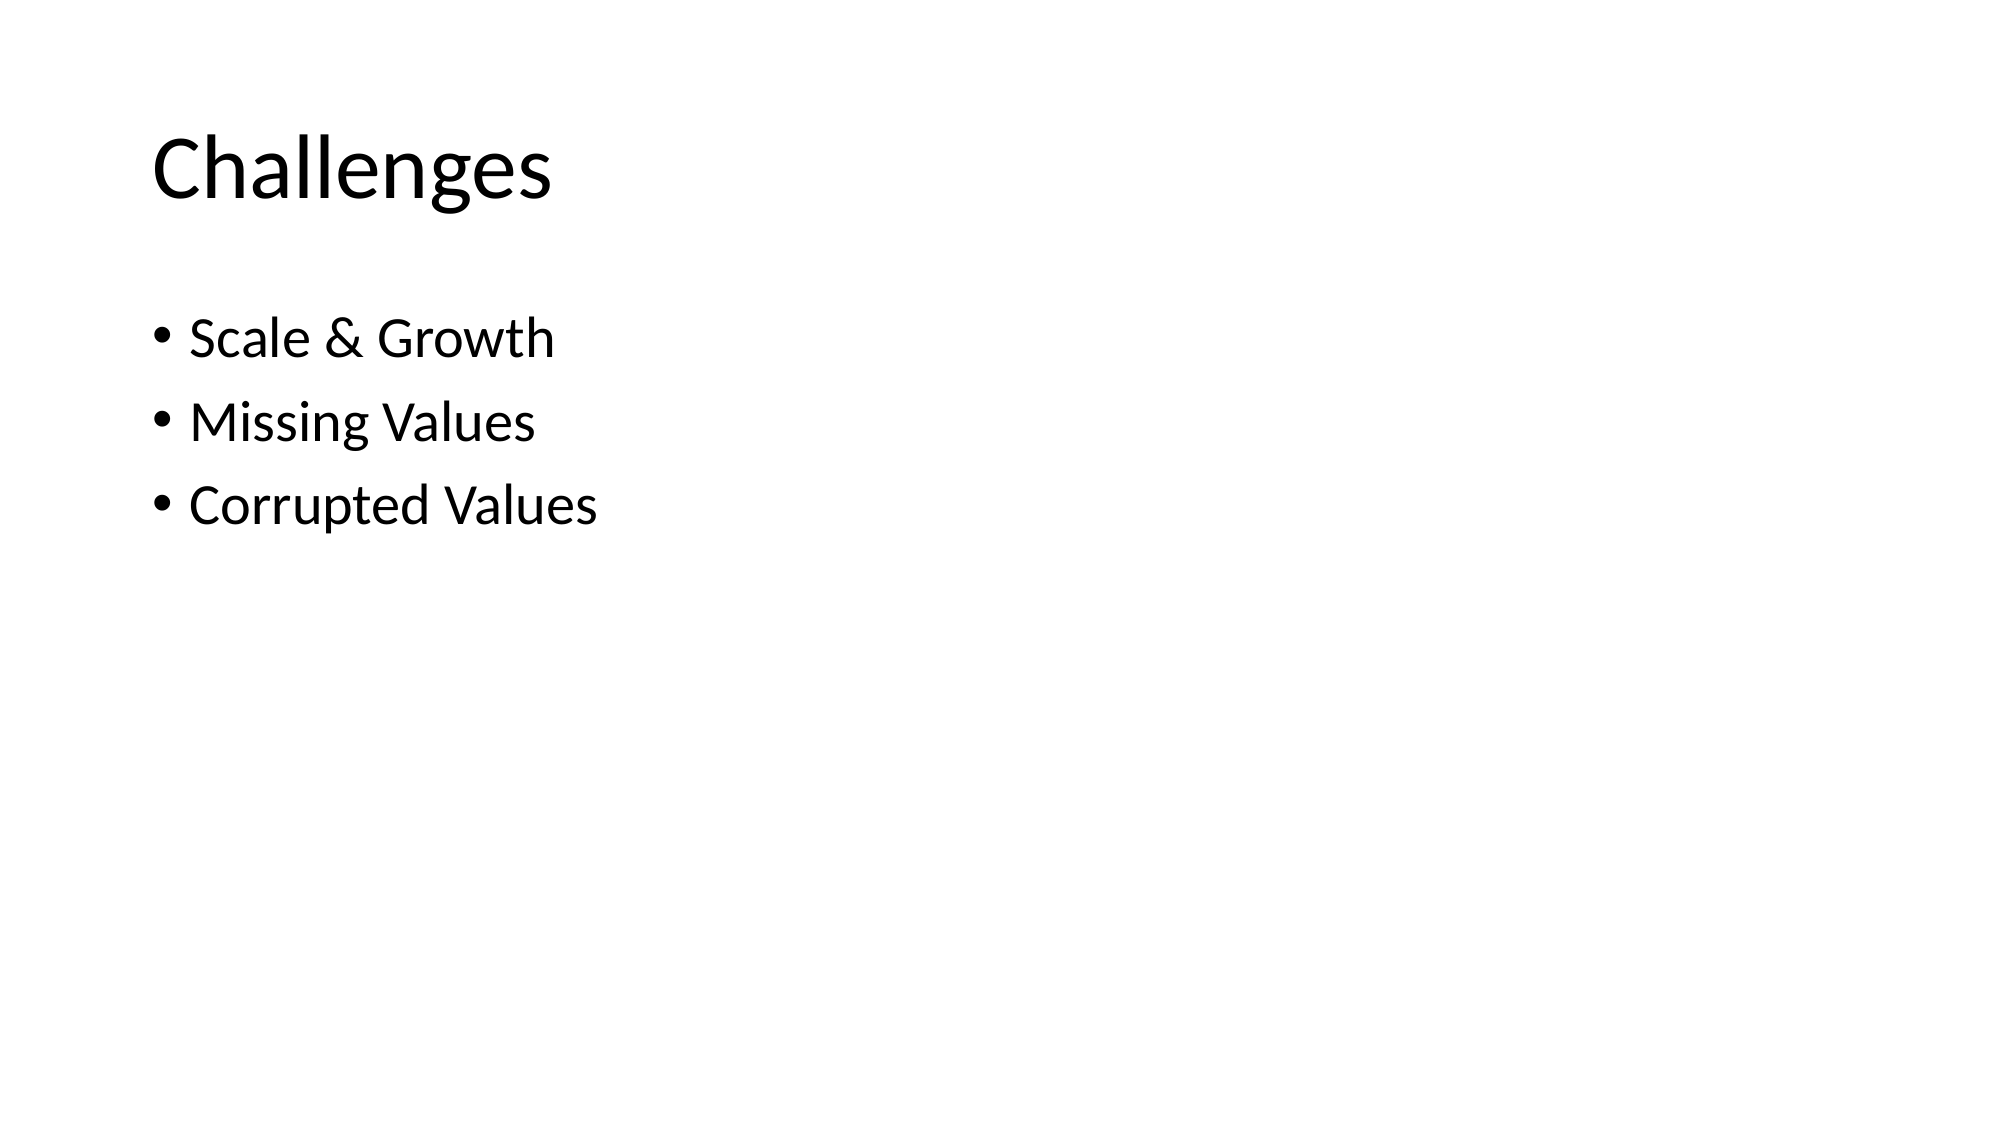

# Challenges
Scale & Growth
Missing Values
Corrupted Values